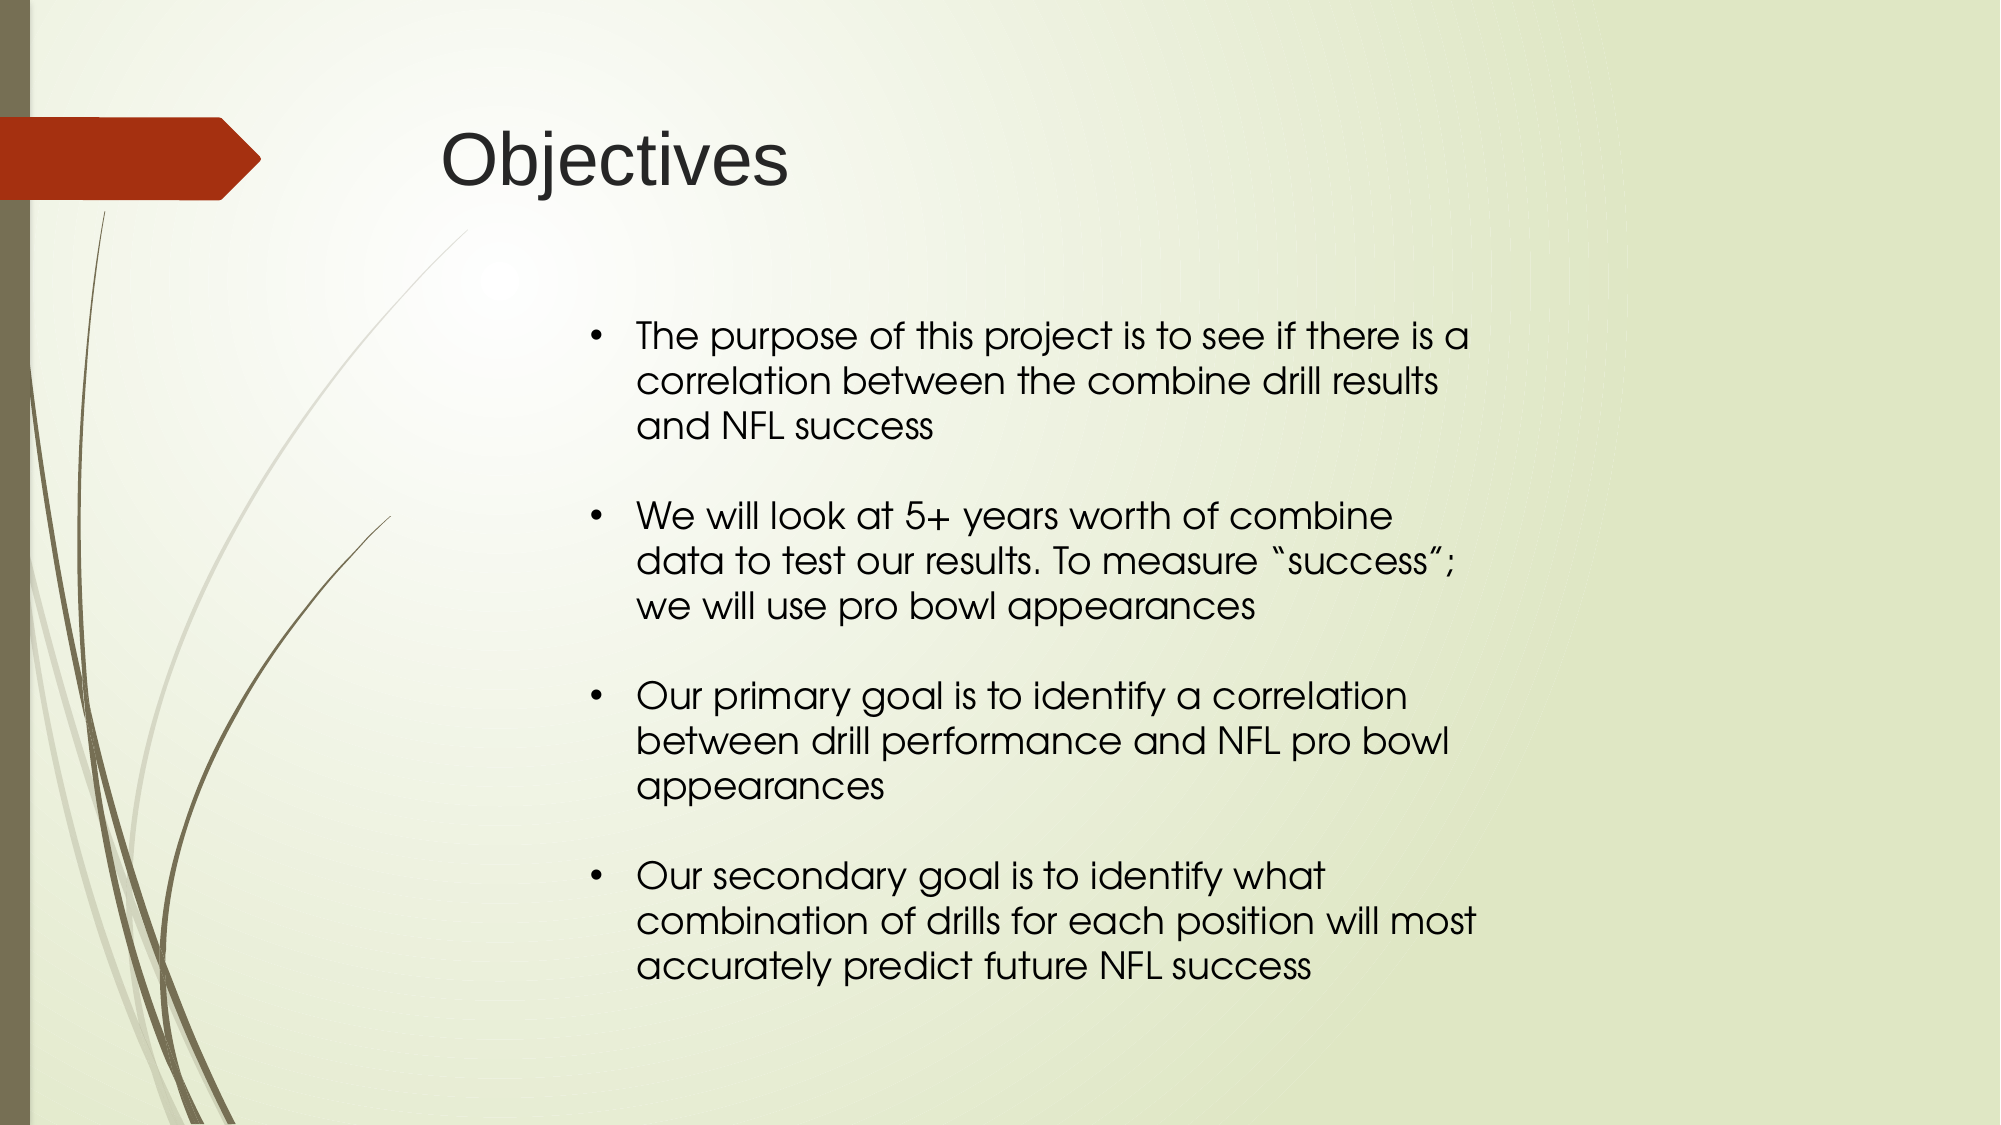

# Objectives
The purpose of this project is to see if there is a correlation between the combine drill results and NFL success

We will look at 5+ years worth of combine data to test our results. To measure “success”; we will use pro bowl appearances

Our primary goal is to identify a correlation between drill performance and NFL pro bowl appearances

Our secondary goal is to identify what combination of drills for each position will most accurately predict future NFL success